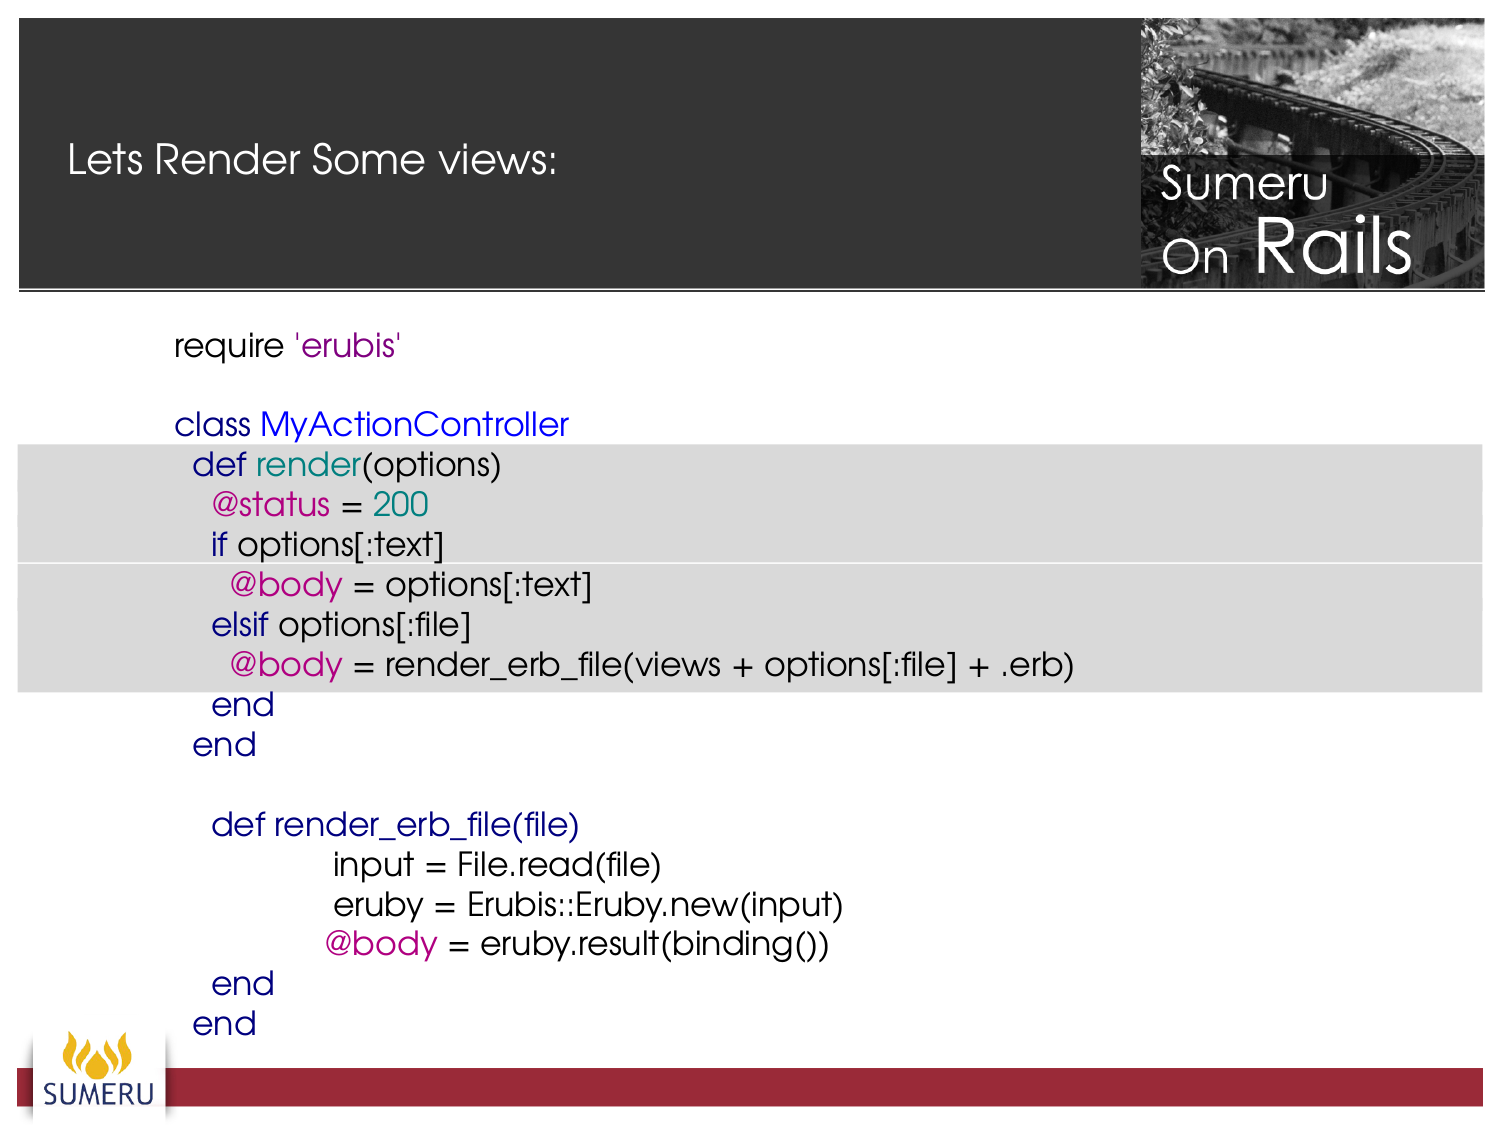

Lets Render Some views:
require 'erubis'

class MyActionController
  def render(options)
    @status = 200
    if options[:text]
      @body = options[:text]
    elsif options[:file]
      @body = render_erb_file(views + options[:file] + .erb)
    end
  end

    def render_erb_file(file)
    	 input = File.read(file)
      	 eruby = Erubis::Eruby.new(input)
	@body = eruby.result(binding())
    end
  end